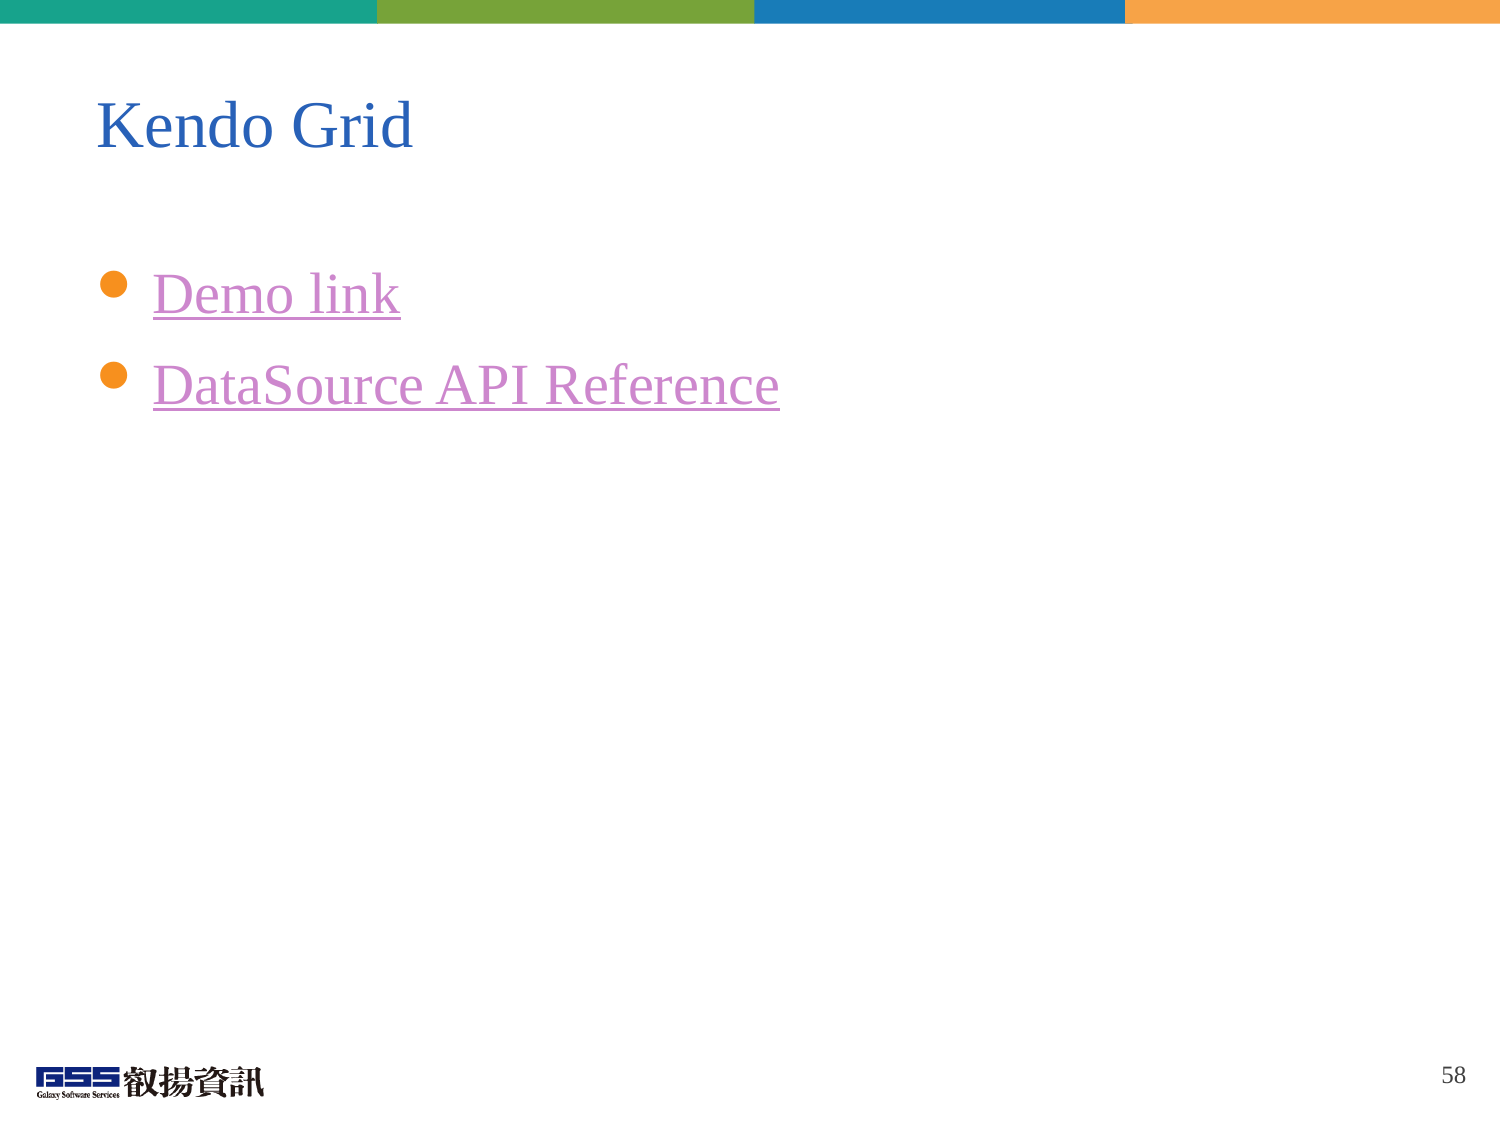

# Kendo Grid
Demo link
DataSource API Reference